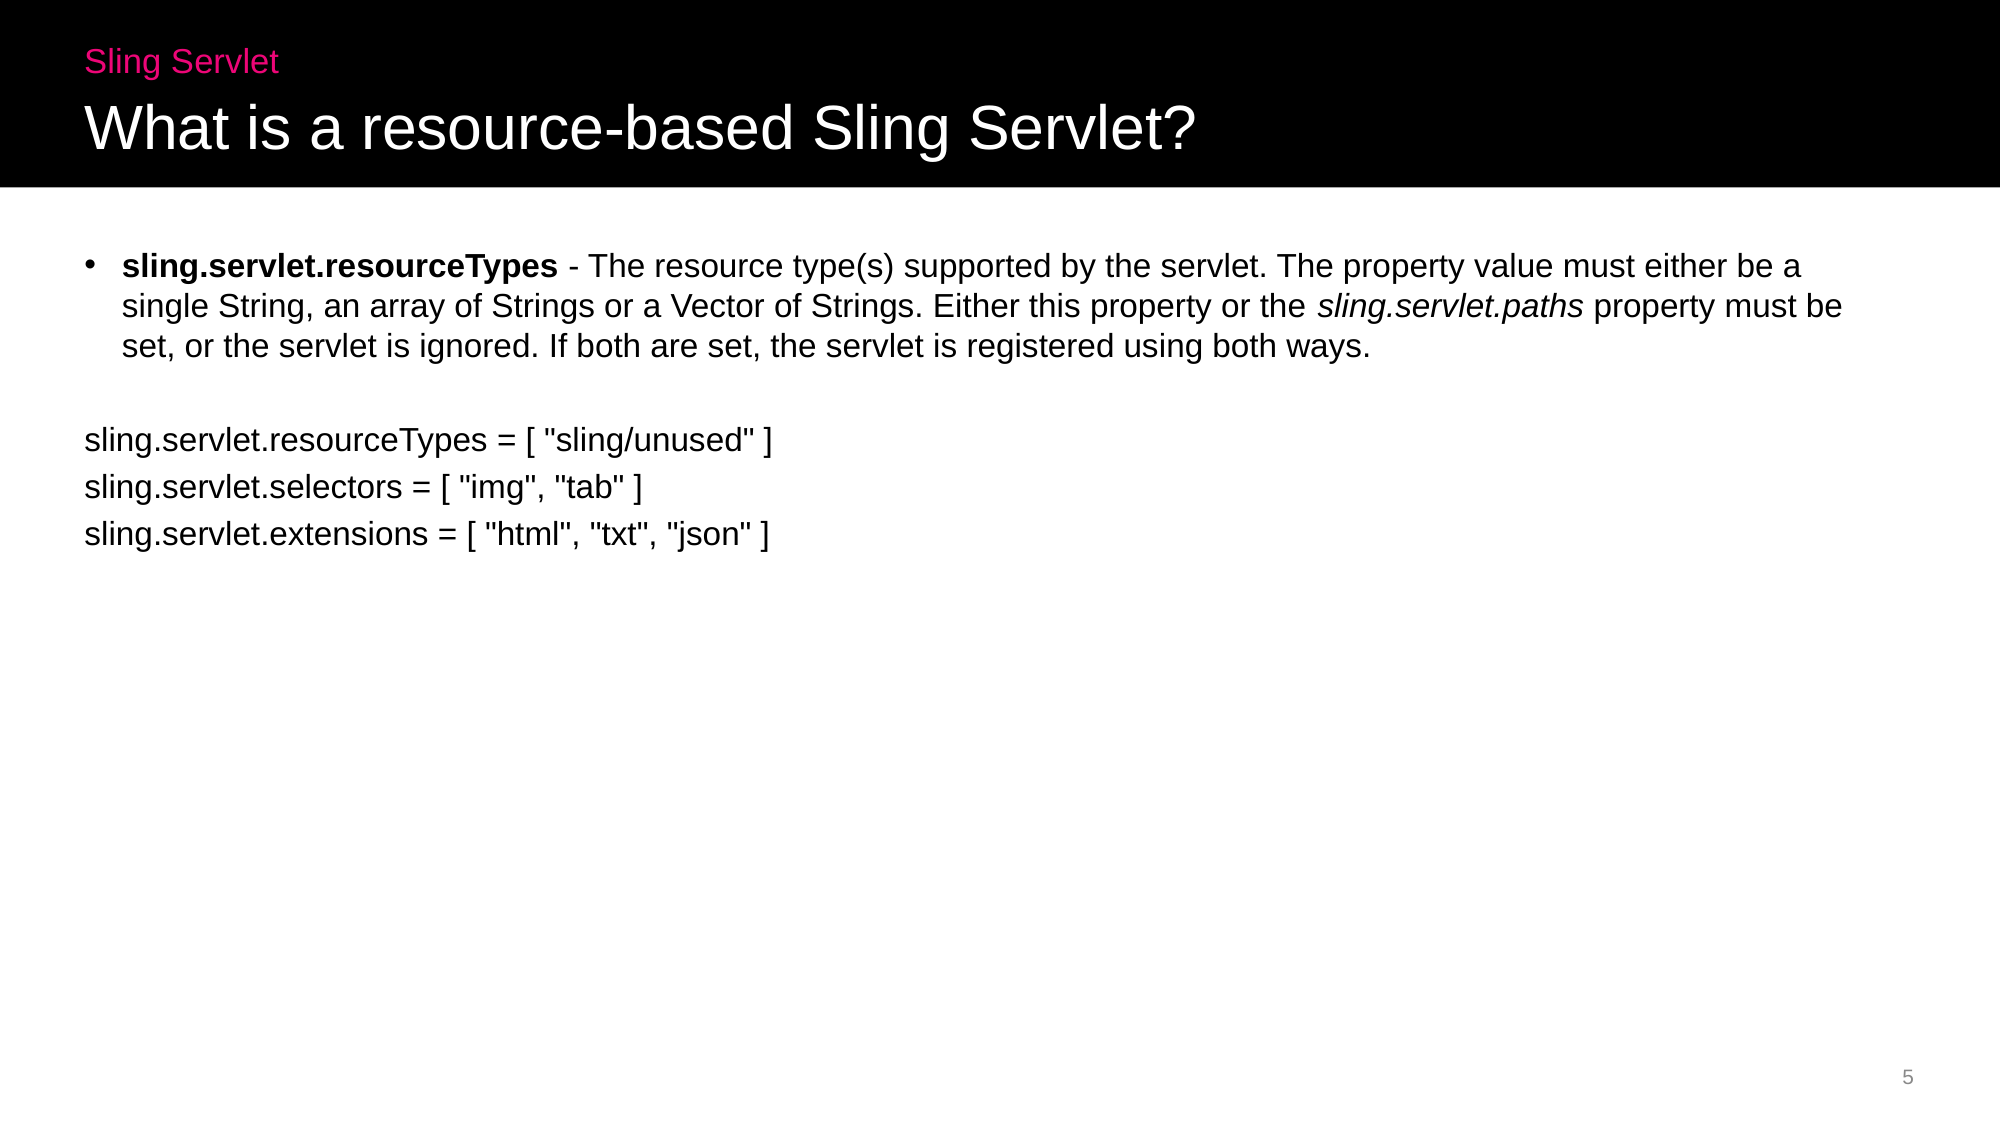

Sling Servlet
What is a resource-based Sling Servlet?
sling.servlet.resourceTypes - The resource type(s) supported by the servlet. The property value must either be a single String, an array of Strings or a Vector of Strings. Either this property or the sling.servlet.paths property must be set, or the servlet is ignored. If both are set, the servlet is registered using both ways.

sling.servlet.resourceTypes = [ "sling/unused" ]
sling.servlet.selectors = [ "img", "tab" ]
sling.servlet.extensions = [ "html", "txt", "json" ]

5